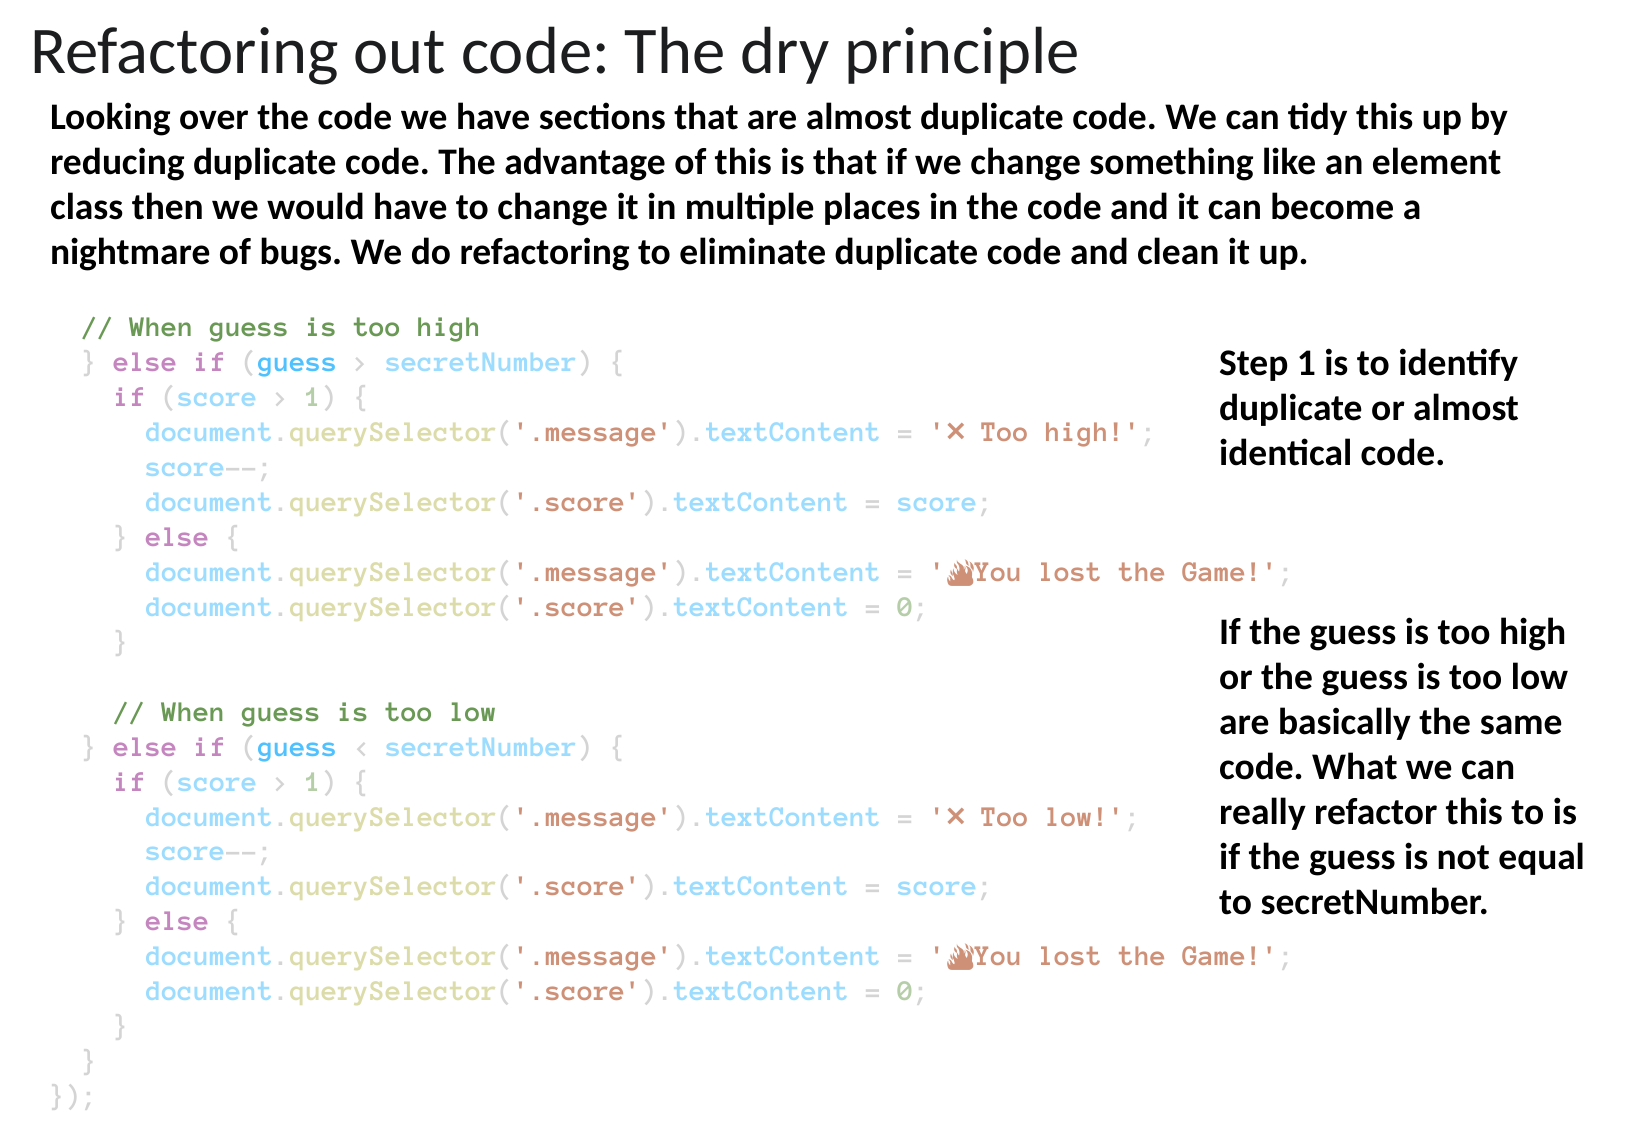

Refactoring out code: The dry principle
Looking over the code we have sections that are almost duplicate code. We can tidy this up by reducing duplicate code. The advantage of this is that if we change something like an element class then we would have to change it in multiple places in the code and it can become a nightmare of bugs. We do refactoring to eliminate duplicate code and clean it up.

  // When guess is too high
  } else if (guess > secretNumber) {
    if (score > 1) {
      document.querySelector('.message').textContent = '❌ Too high!';
      score--;
      document.querySelector('.score').textContent = score;
    } else {
      document.querySelector('.message').textContent = '🔥You lost the Game!';
      document.querySelector('.score').textContent = 0;
    }
    // When guess is too low
  } else if (guess < secretNumber) {
    if (score > 1) {
      document.querySelector('.message').textContent = '❌ Too low!';
      score--;
      document.querySelector('.score').textContent = score;
    } else {
      document.querySelector('.message').textContent = '🔥You lost the Game!';
      document.querySelector('.score').textContent = 0;
    }
  }
});
Step 1 is to identify duplicate or almost identical code.

If the guess is too high or the guess is too low are basically the same code. What we can really refactor this to is if the guess is not equal to secretNumber.